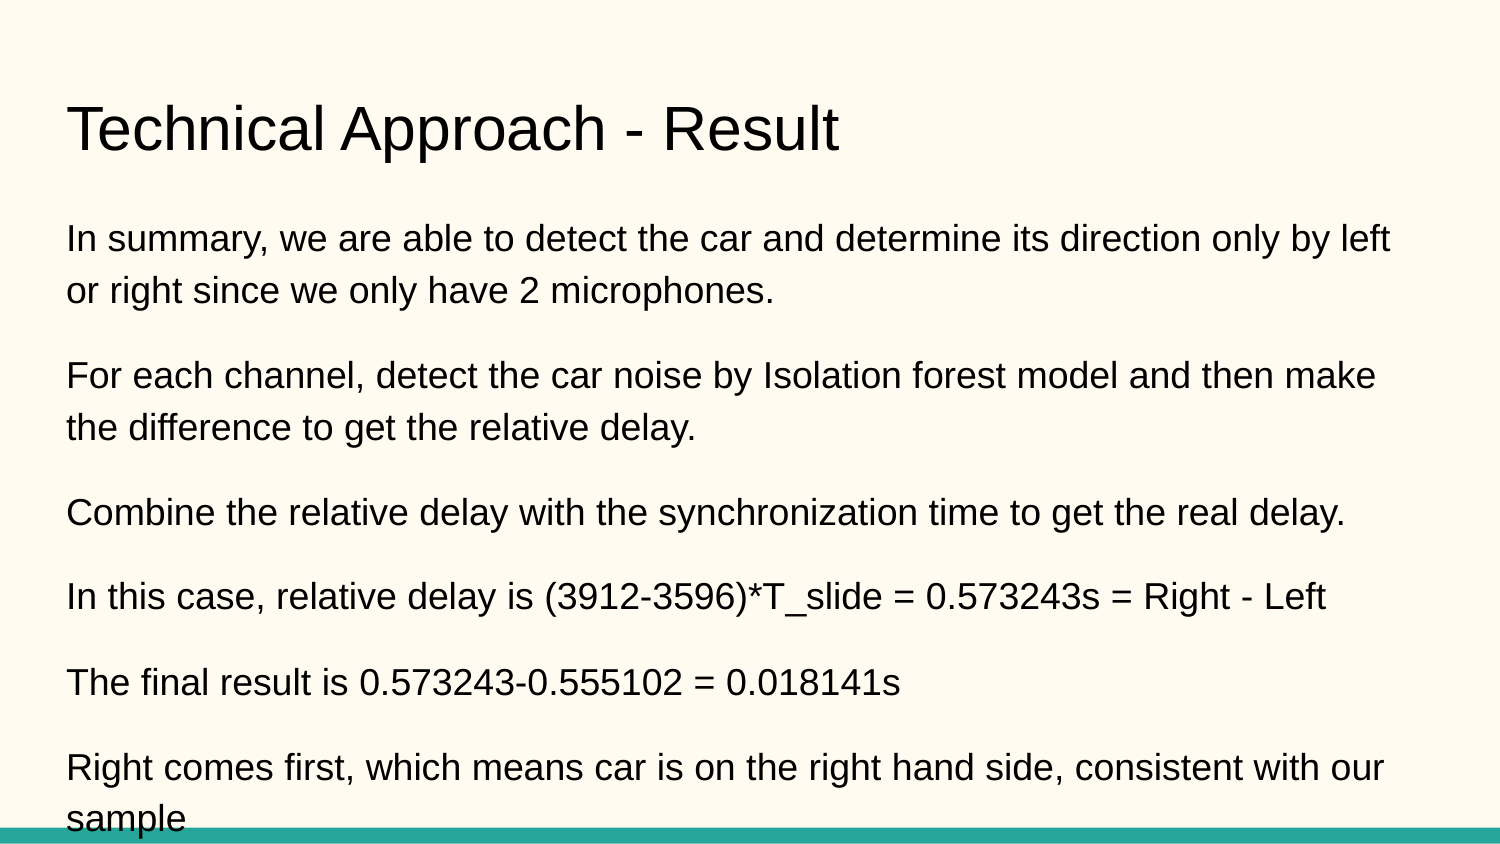

# Technical Approach - Result
In summary, we are able to detect the car and determine its direction only by left or right since we only have 2 microphones.
For each channel, detect the car noise by Isolation forest model and then make the difference to get the relative delay.
Combine the relative delay with the synchronization time to get the real delay.
In this case, relative delay is (3912-3596)*T_slide = 0.573243s = Right - Left
The final result is 0.573243-0.555102 = 0.018141s
Right comes first, which means car is on the right hand side, consistent with our sample